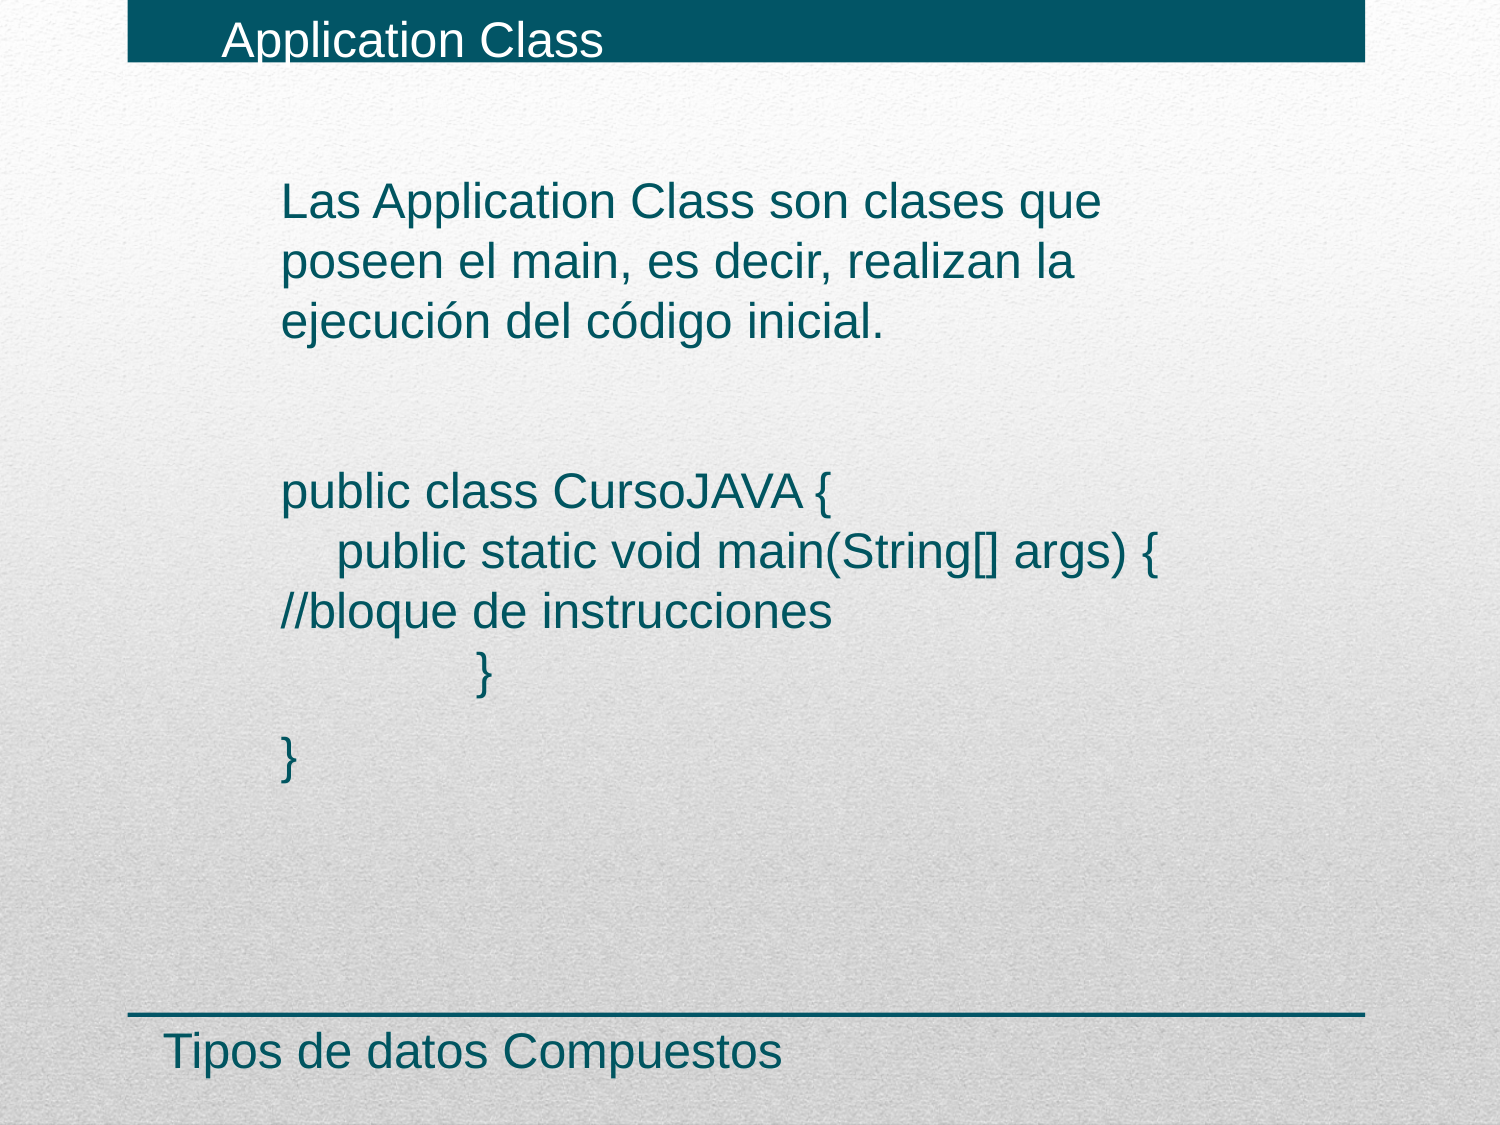

Application Class
Las Application Class son clases que poseen el main, es decir, realizan la ejecución del código inicial.

public class CursoJAVA {
    public static void main(String[] args) {	//bloque de instrucciones
              }
}
Tipos de datos Compuestos